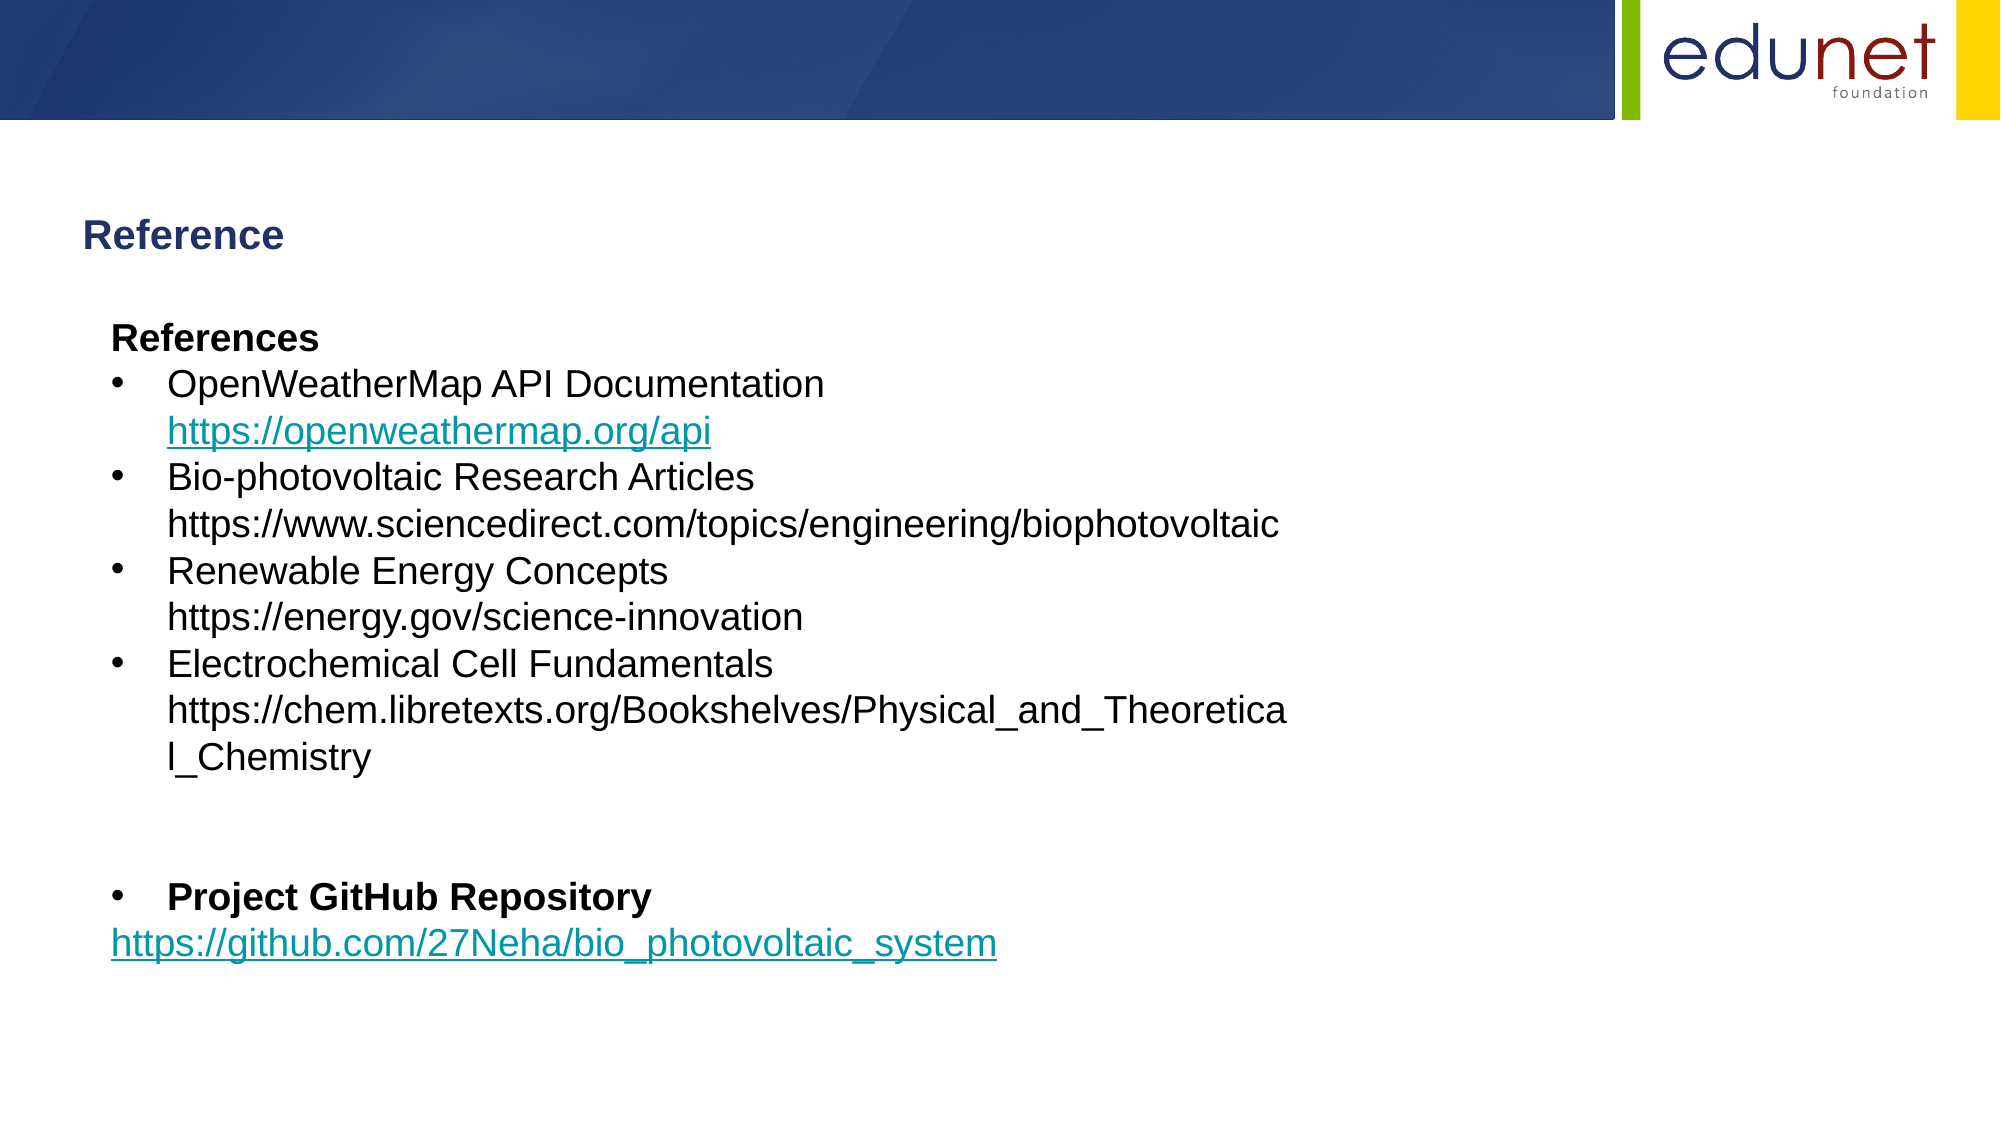

Reference
References
OpenWeatherMap API Documentation
https://openweathermap.org/api
Bio-photovoltaic Research Articles
https://www.sciencedirect.com/topics/engineering/biophotovoltaic
Renewable Energy Concepts
https://energy.gov/science-innovation
Electrochemical Cell Fundamentals
https://chem.libretexts.org/Bookshelves/Physical_and_Theoretical_Chemistry

Project GitHub Repository
https://github.com/27Neha/bio_photovoltaic_system